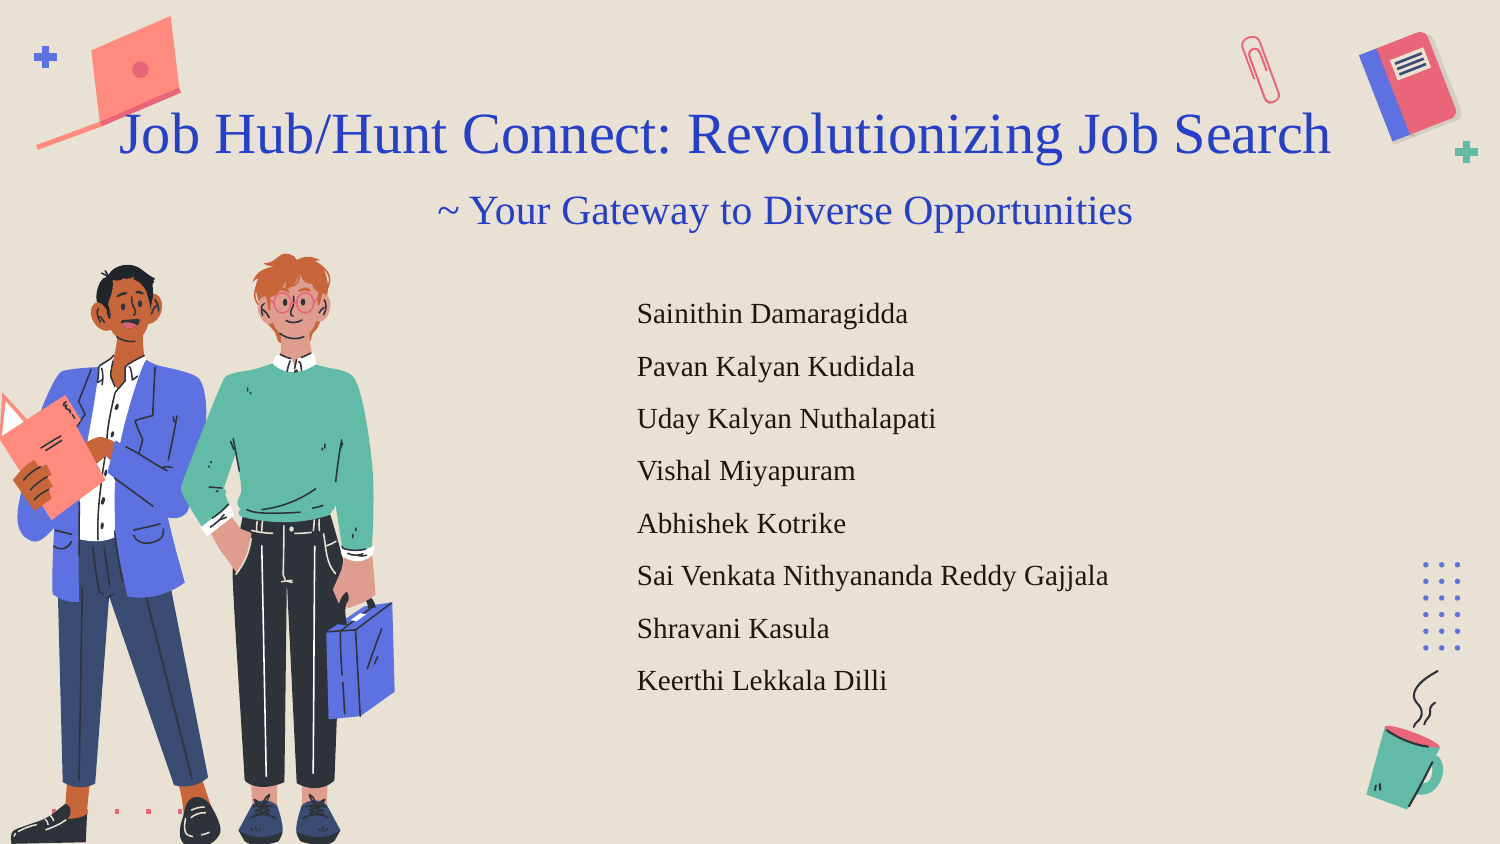

# Job Hub/Hunt Connect: Revolutionizing Job Search
~ Your Gateway to Diverse Opportunities

Sainithin Damaragidda
Pavan Kalyan Kudidala
Uday Kalyan Nuthalapati
Vishal Miyapuram
Abhishek Kotrike
Sai Venkata Nithyananda Reddy Gajjala
Shravani Kasula
Keerthi Lekkala Dilli